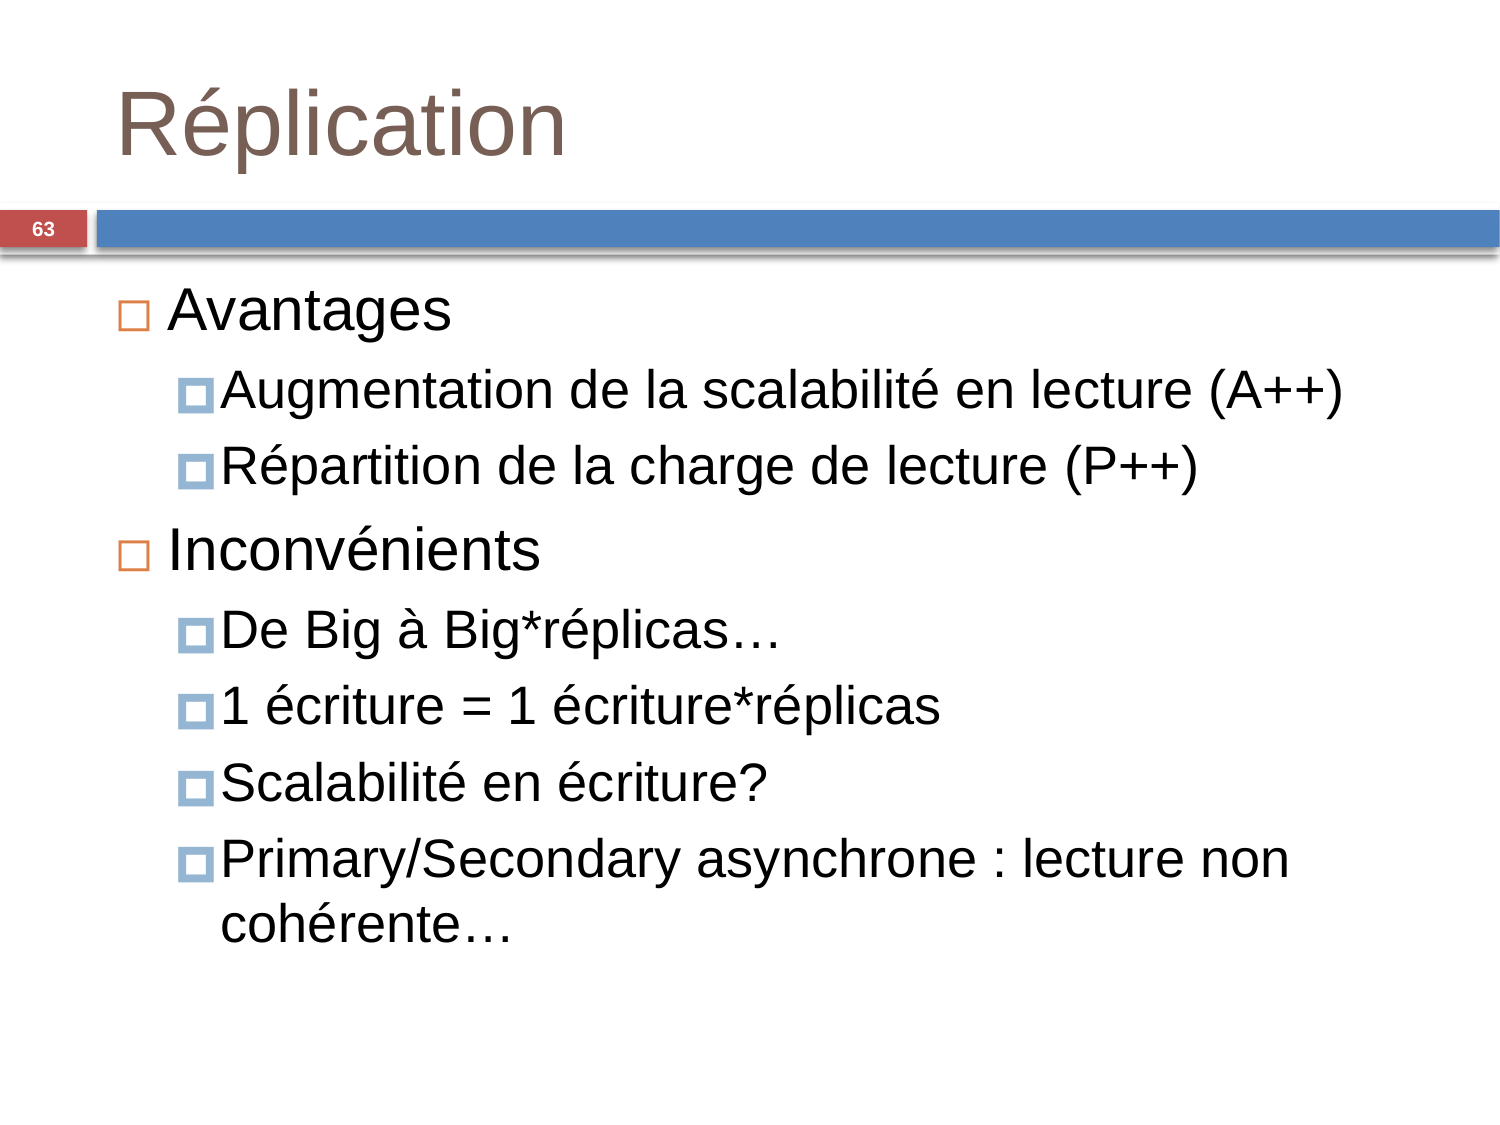

Réplication
63
Avantages
Augmentation de la scalabilité en lecture (A++)
Répartition de la charge de lecture (P++)
Inconvénients
De Big à Big*réplicas…
1 écriture = 1 écriture*réplicas
Scalabilité en écriture?
Primary/Secondary asynchrone : lecture non cohérente…